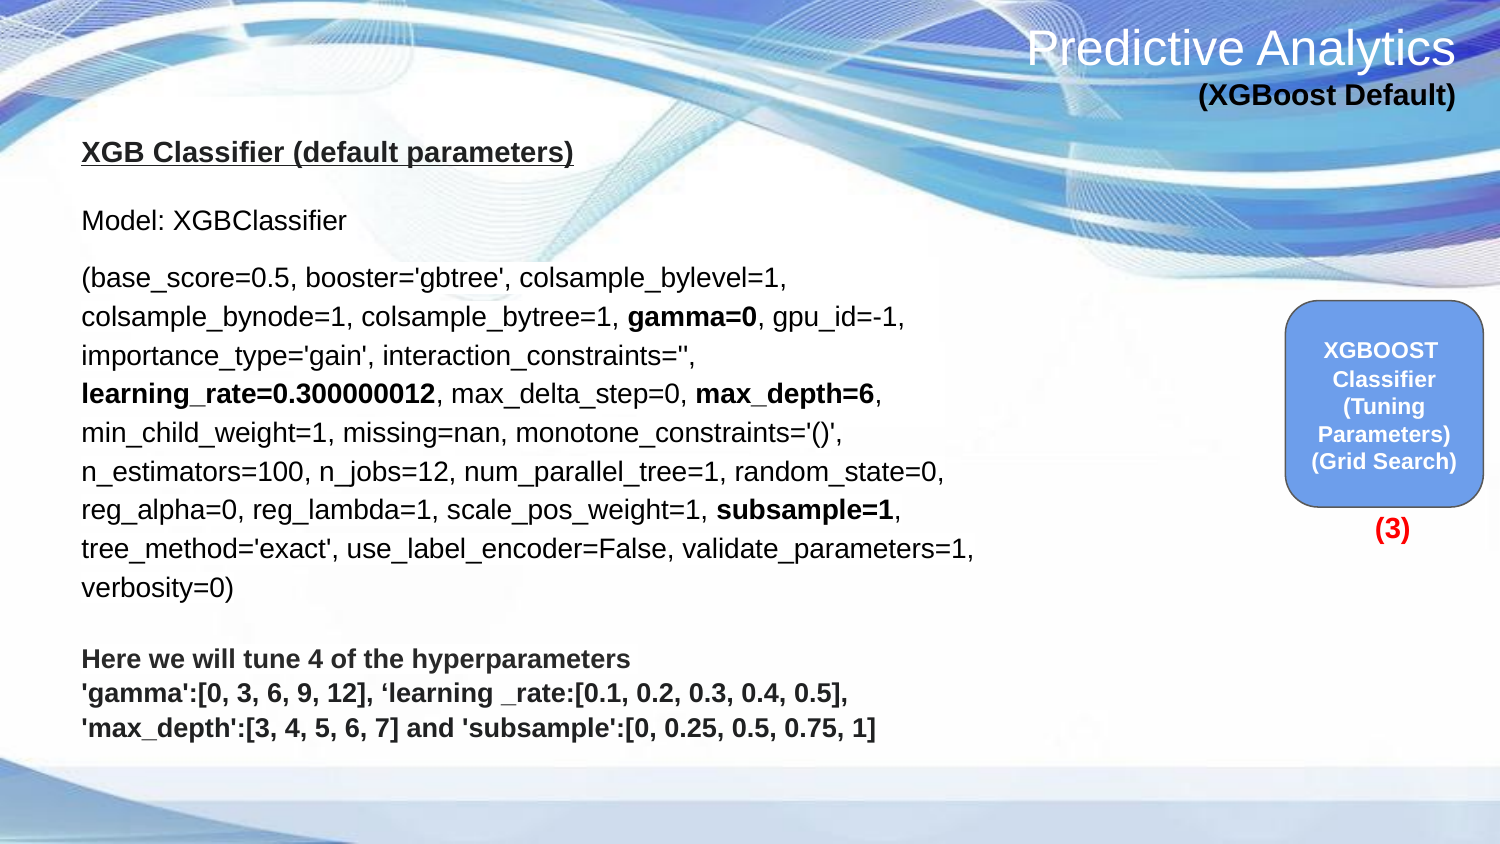

# Predictive Analytics (XGBoost Default)
XGB Classifier (default parameters)
Model: XGBClassifier
(base_score=0.5, booster='gbtree', colsample_bylevel=1, colsample_bynode=1, colsample_bytree=1, gamma=0, gpu_id=-1, importance_type='gain', interaction_constraints='', learning_rate=0.300000012, max_delta_step=0, max_depth=6, min_child_weight=1, missing=nan, monotone_constraints='()', n_estimators=100, n_jobs=12, num_parallel_tree=1, random_state=0, reg_alpha=0, reg_lambda=1, scale_pos_weight=1, subsample=1, tree_method='exact', use_label_encoder=False, validate_parameters=1, verbosity=0)
XGBOOST
Classifier
(Tuning Parameters)
(Grid Search)
(3)
Here we will tune 4 of the hyperparameters
'gamma':[0, 3, 6, 9, 12], ‘learning _rate:[0.1, 0.2, 0.3, 0.4, 0.5],
'max_depth':[3, 4, 5, 6, 7] and 'subsample':[0, 0.25, 0.5, 0.75, 1]